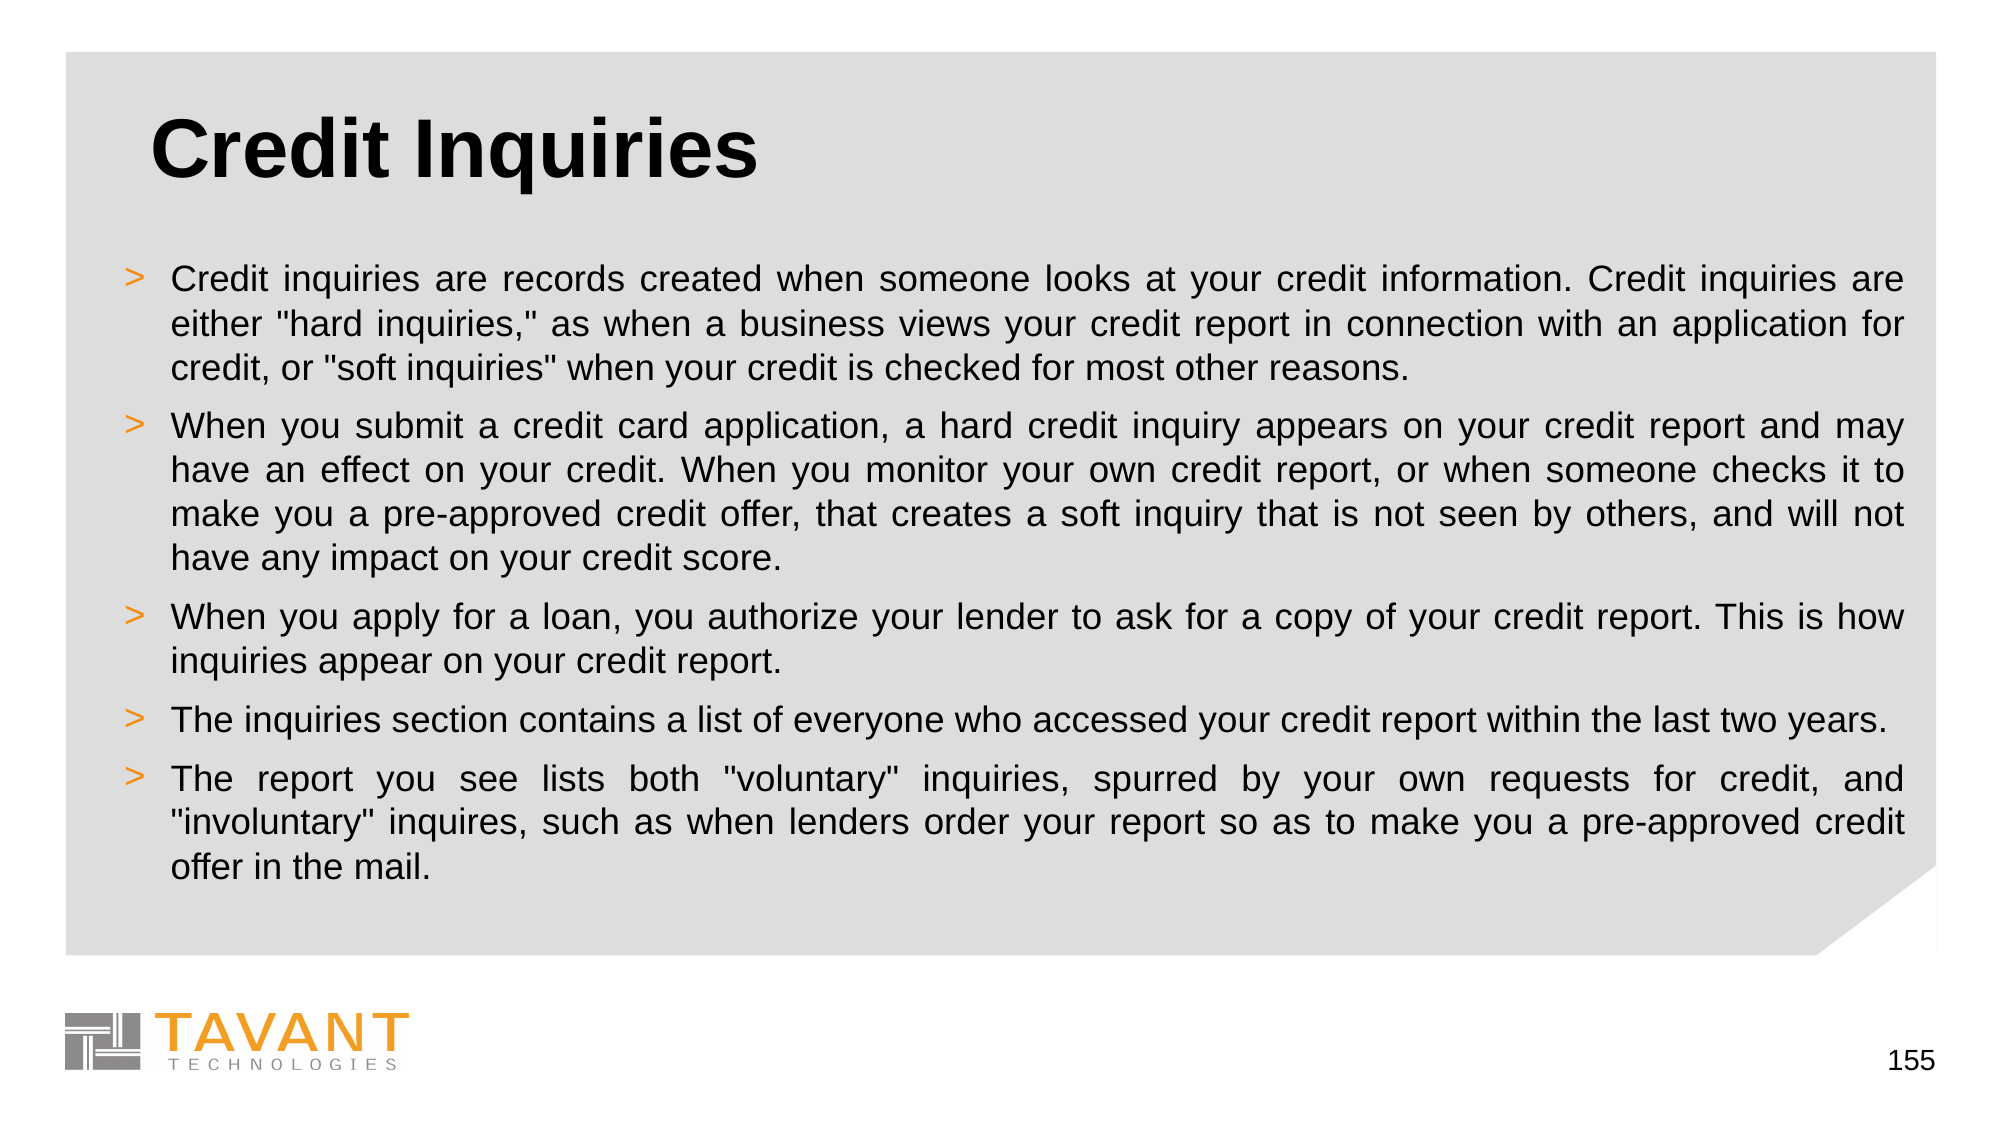

# Credit Inquiries
Credit inquiries are records created when someone looks at your credit information. Credit inquiries are either "hard inquiries," as when a business views your credit report in connection with an application for credit, or "soft inquiries" when your credit is checked for most other reasons.
When you submit a credit card application, a hard credit inquiry appears on your credit report and may have an effect on your credit. When you monitor your own credit report, or when someone checks it to make you a pre-approved credit offer, that creates a soft inquiry that is not seen by others, and will not have any impact on your credit score.
When you apply for a loan, you authorize your lender to ask for a copy of your credit report. This is how inquiries appear on your credit report.
The inquiries section contains a list of everyone who accessed your credit report within the last two years.
The report you see lists both "voluntary" inquiries, spurred by your own requests for credit, and "involuntary" inquires, such as when lenders order your report so as to make you a pre-approved credit offer in the mail.
155